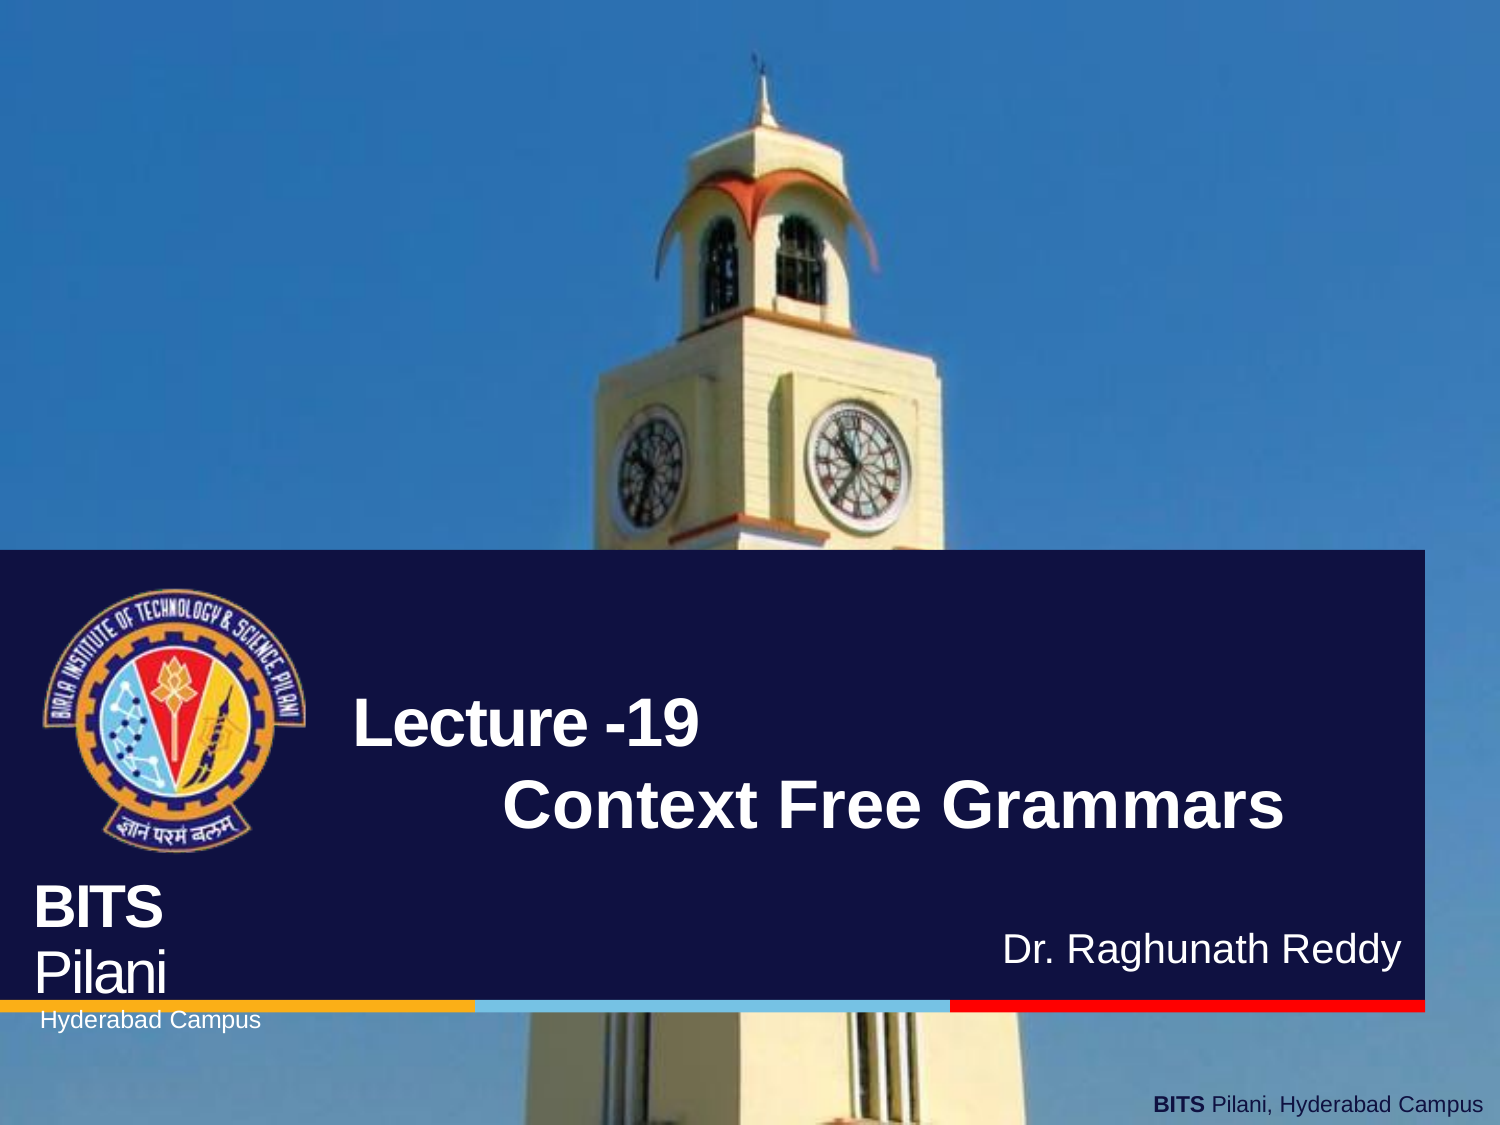

# Lecture -19 Context Free Grammars
BITS Pilani
Hyderabad Campus
Dr. Raghunath Reddy
BITS Pilani, Hyderabad Campus